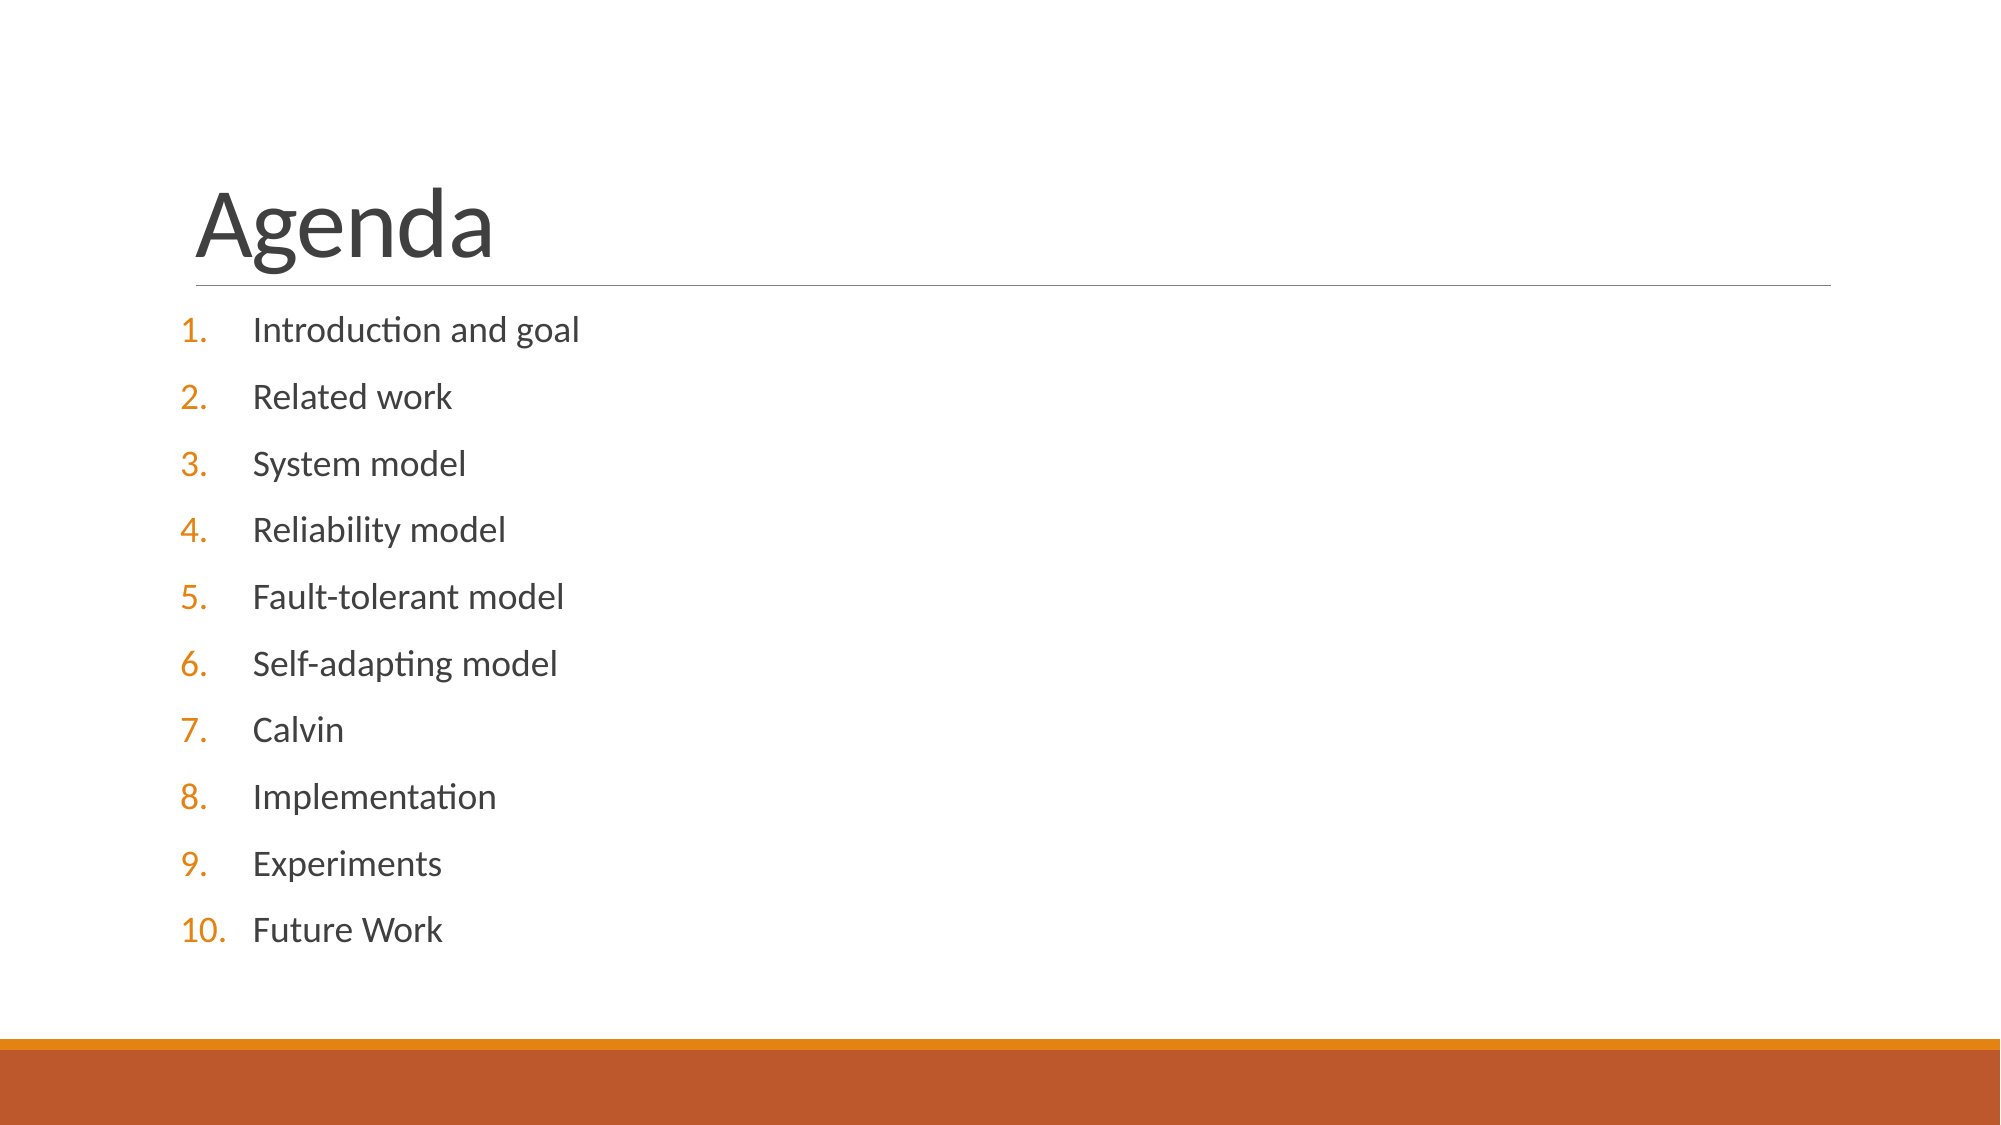

# Agenda
Introduction and goal
Related work
System model
Reliability model
Fault-tolerant model
Self-adapting model
Calvin
Implementation
Experiments
Future Work